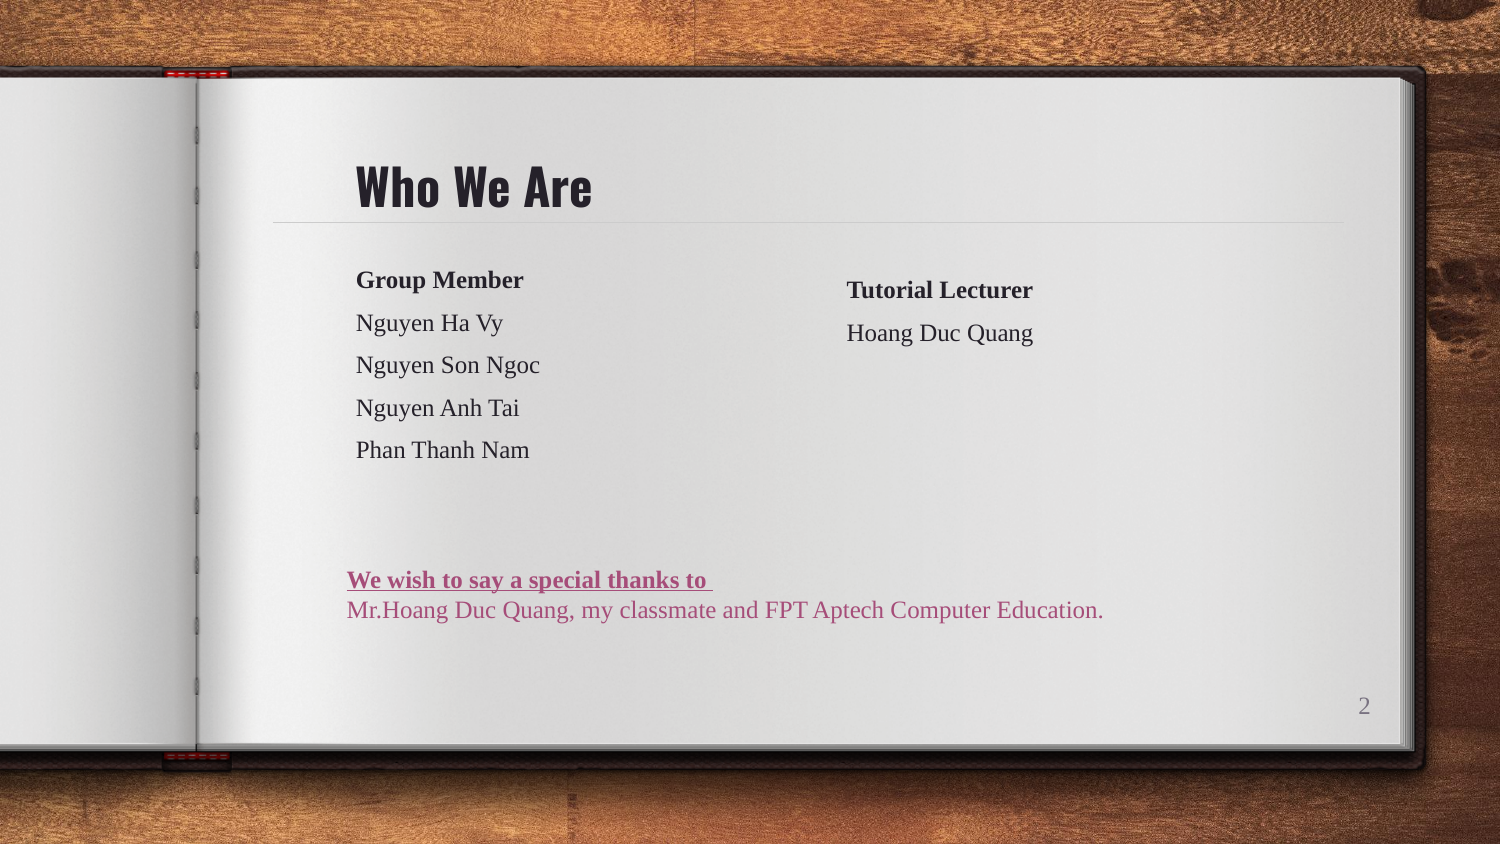

# Who We Are
Group Member
Nguyen Ha Vy
Nguyen Son Ngoc
Nguyen Anh Tai
Phan Thanh Nam

Tutorial Lecturer
Hoang Duc Quang
We wish to say a special thanks to
Mr.Hoang Duc Quang, my classmate and FPT Aptech Computer Education.

2